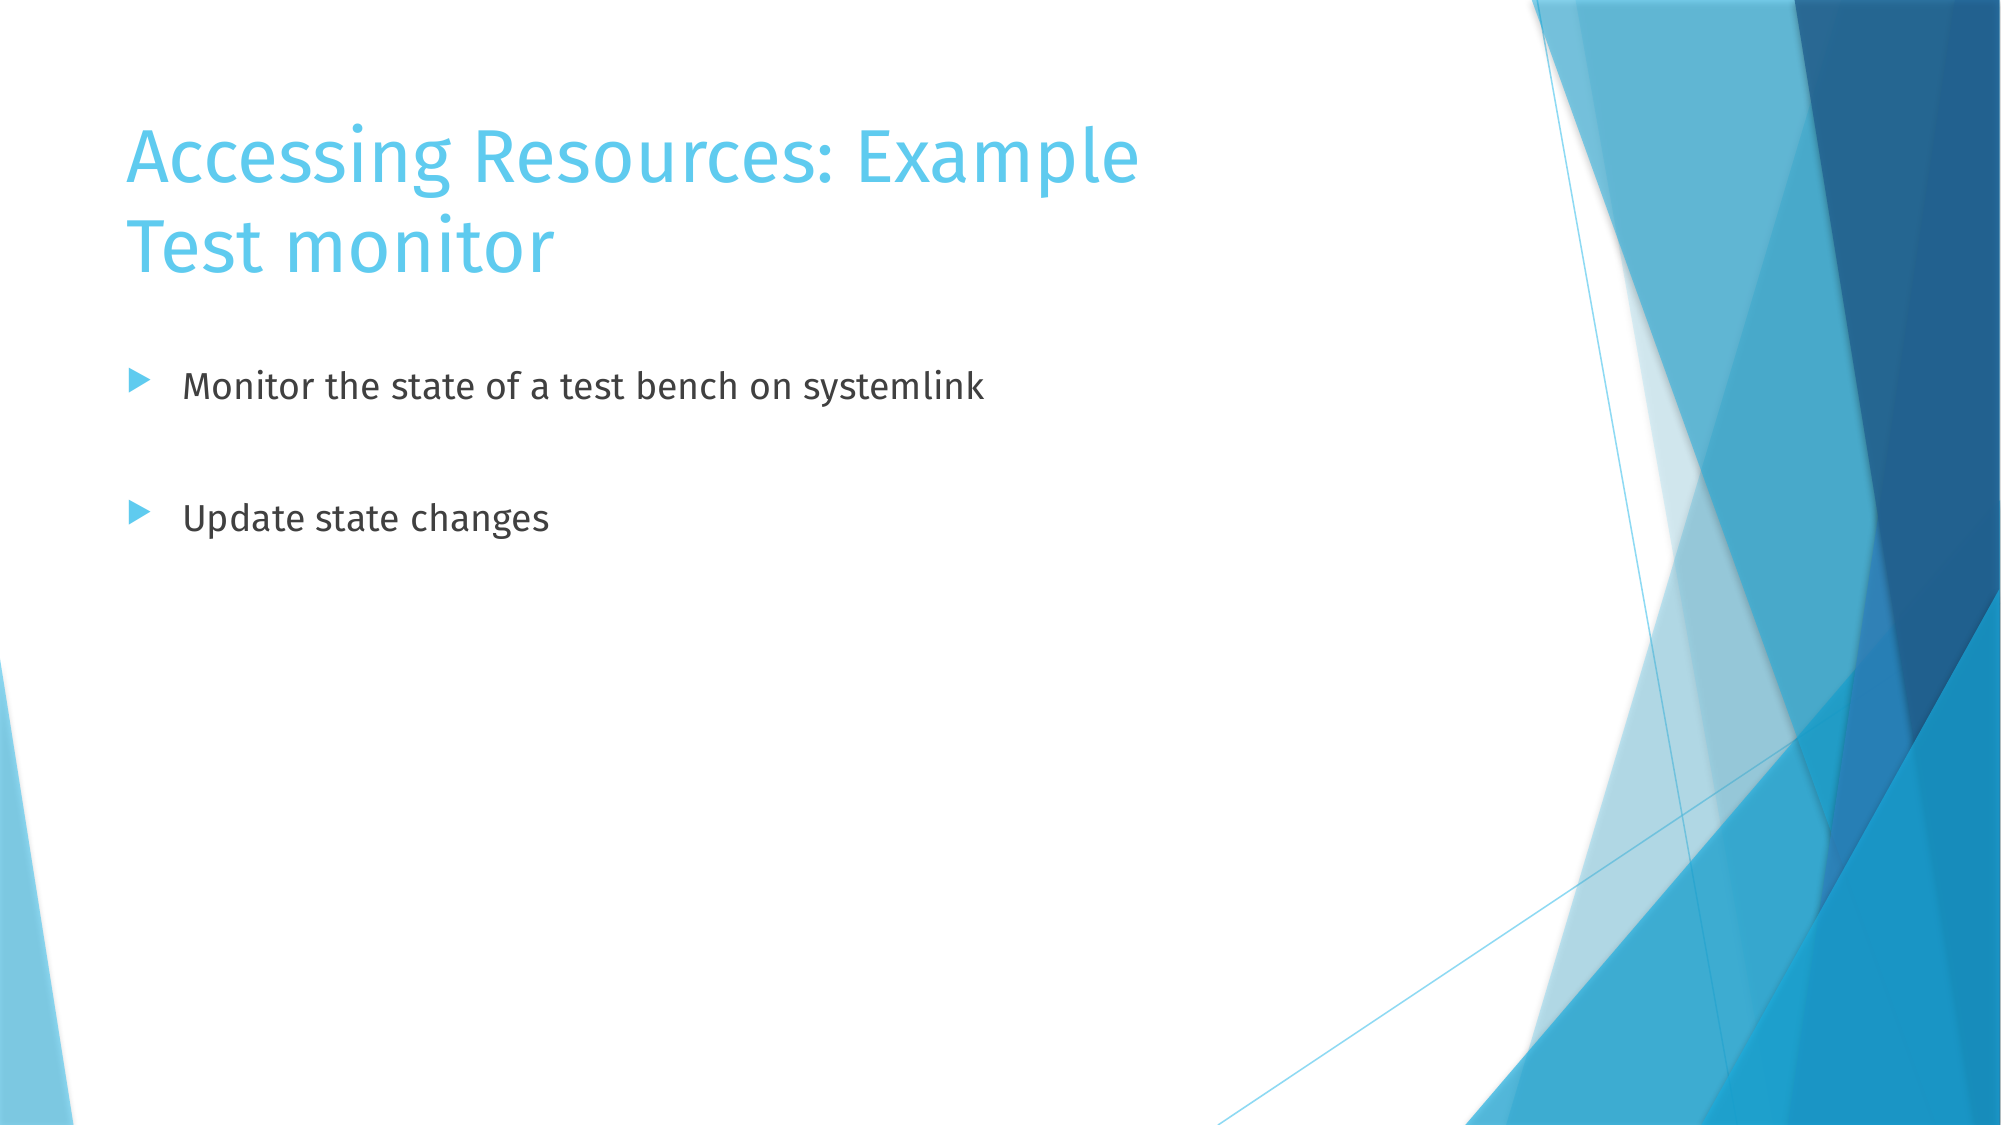

# Accessing Resources: Example Test monitor
Monitor the state of a test bench on systemlink

Update state changes